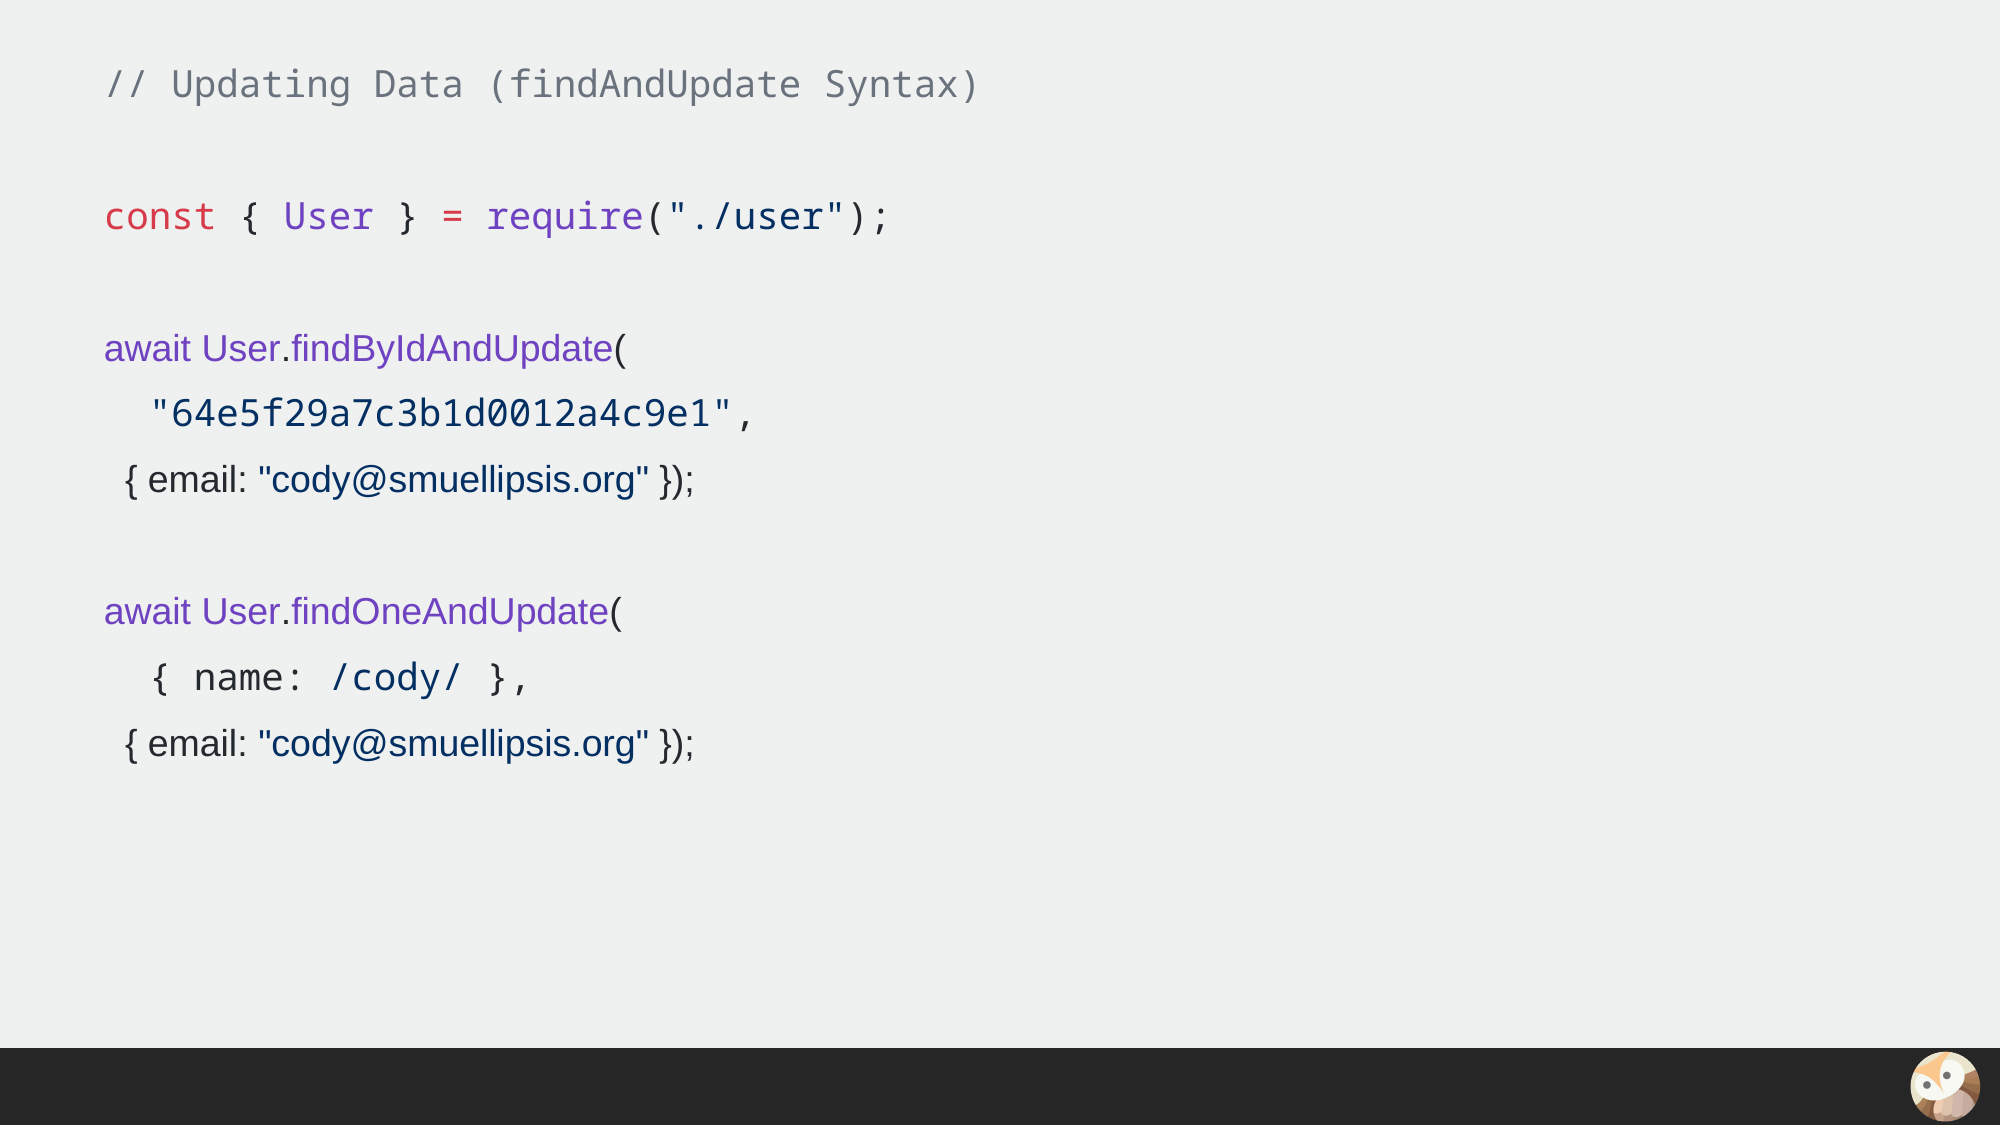

// Updating Data (findAndUpdate Syntax)

const { User } = require("./user");

await User.findByIdAndUpdate(
  "64e5f29a7c3b1d0012a4c9e1",
  { email: "cody@smuellipsis.org" });

await User.findOneAndUpdate(
  { name: /cody/ },
  { email: "cody@smuellipsis.org" });